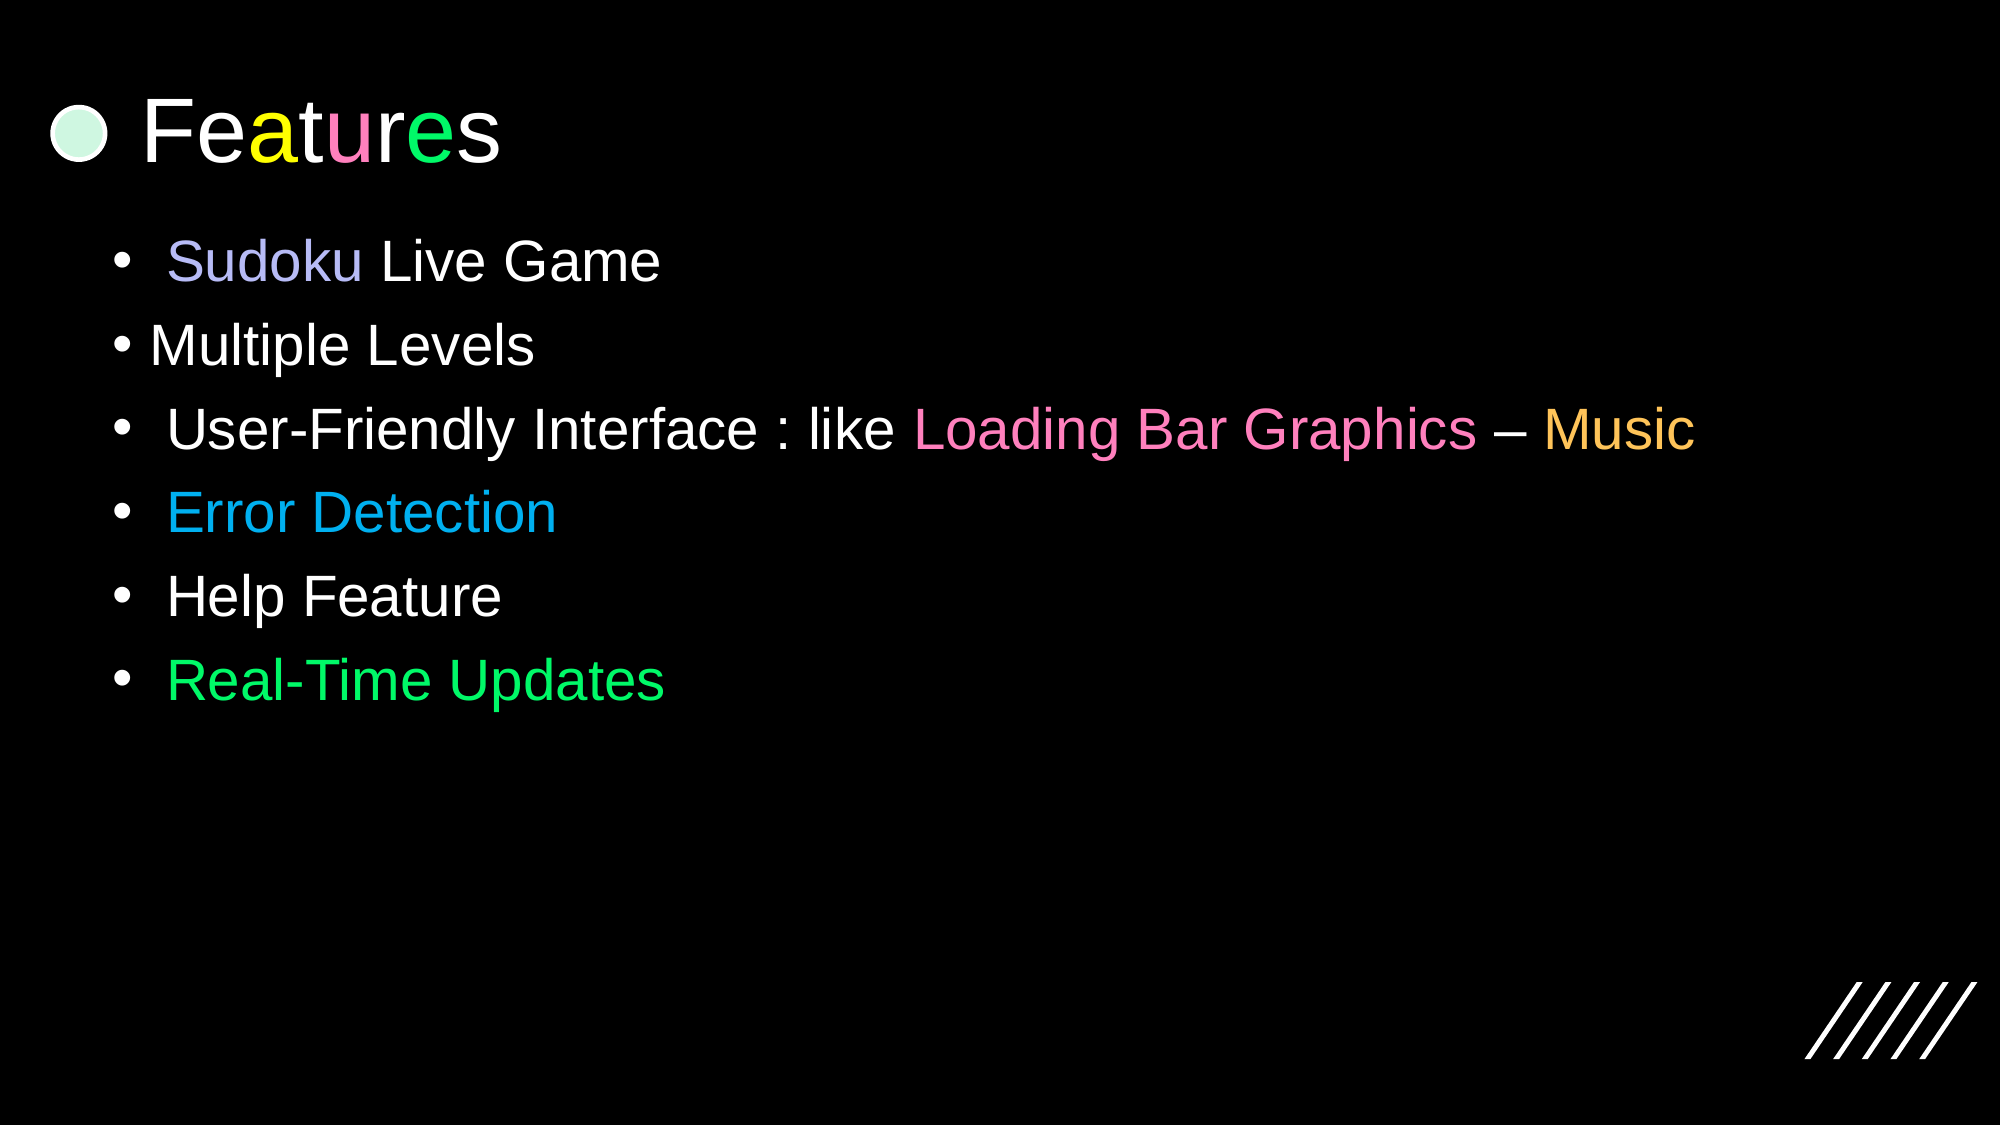

# Features
 Sudoku Live Game
Multiple Levels
 User-Friendly Interface : like Loading Bar Graphics – Music
 Error Detection
 Help Feature
 Real-Time Updates